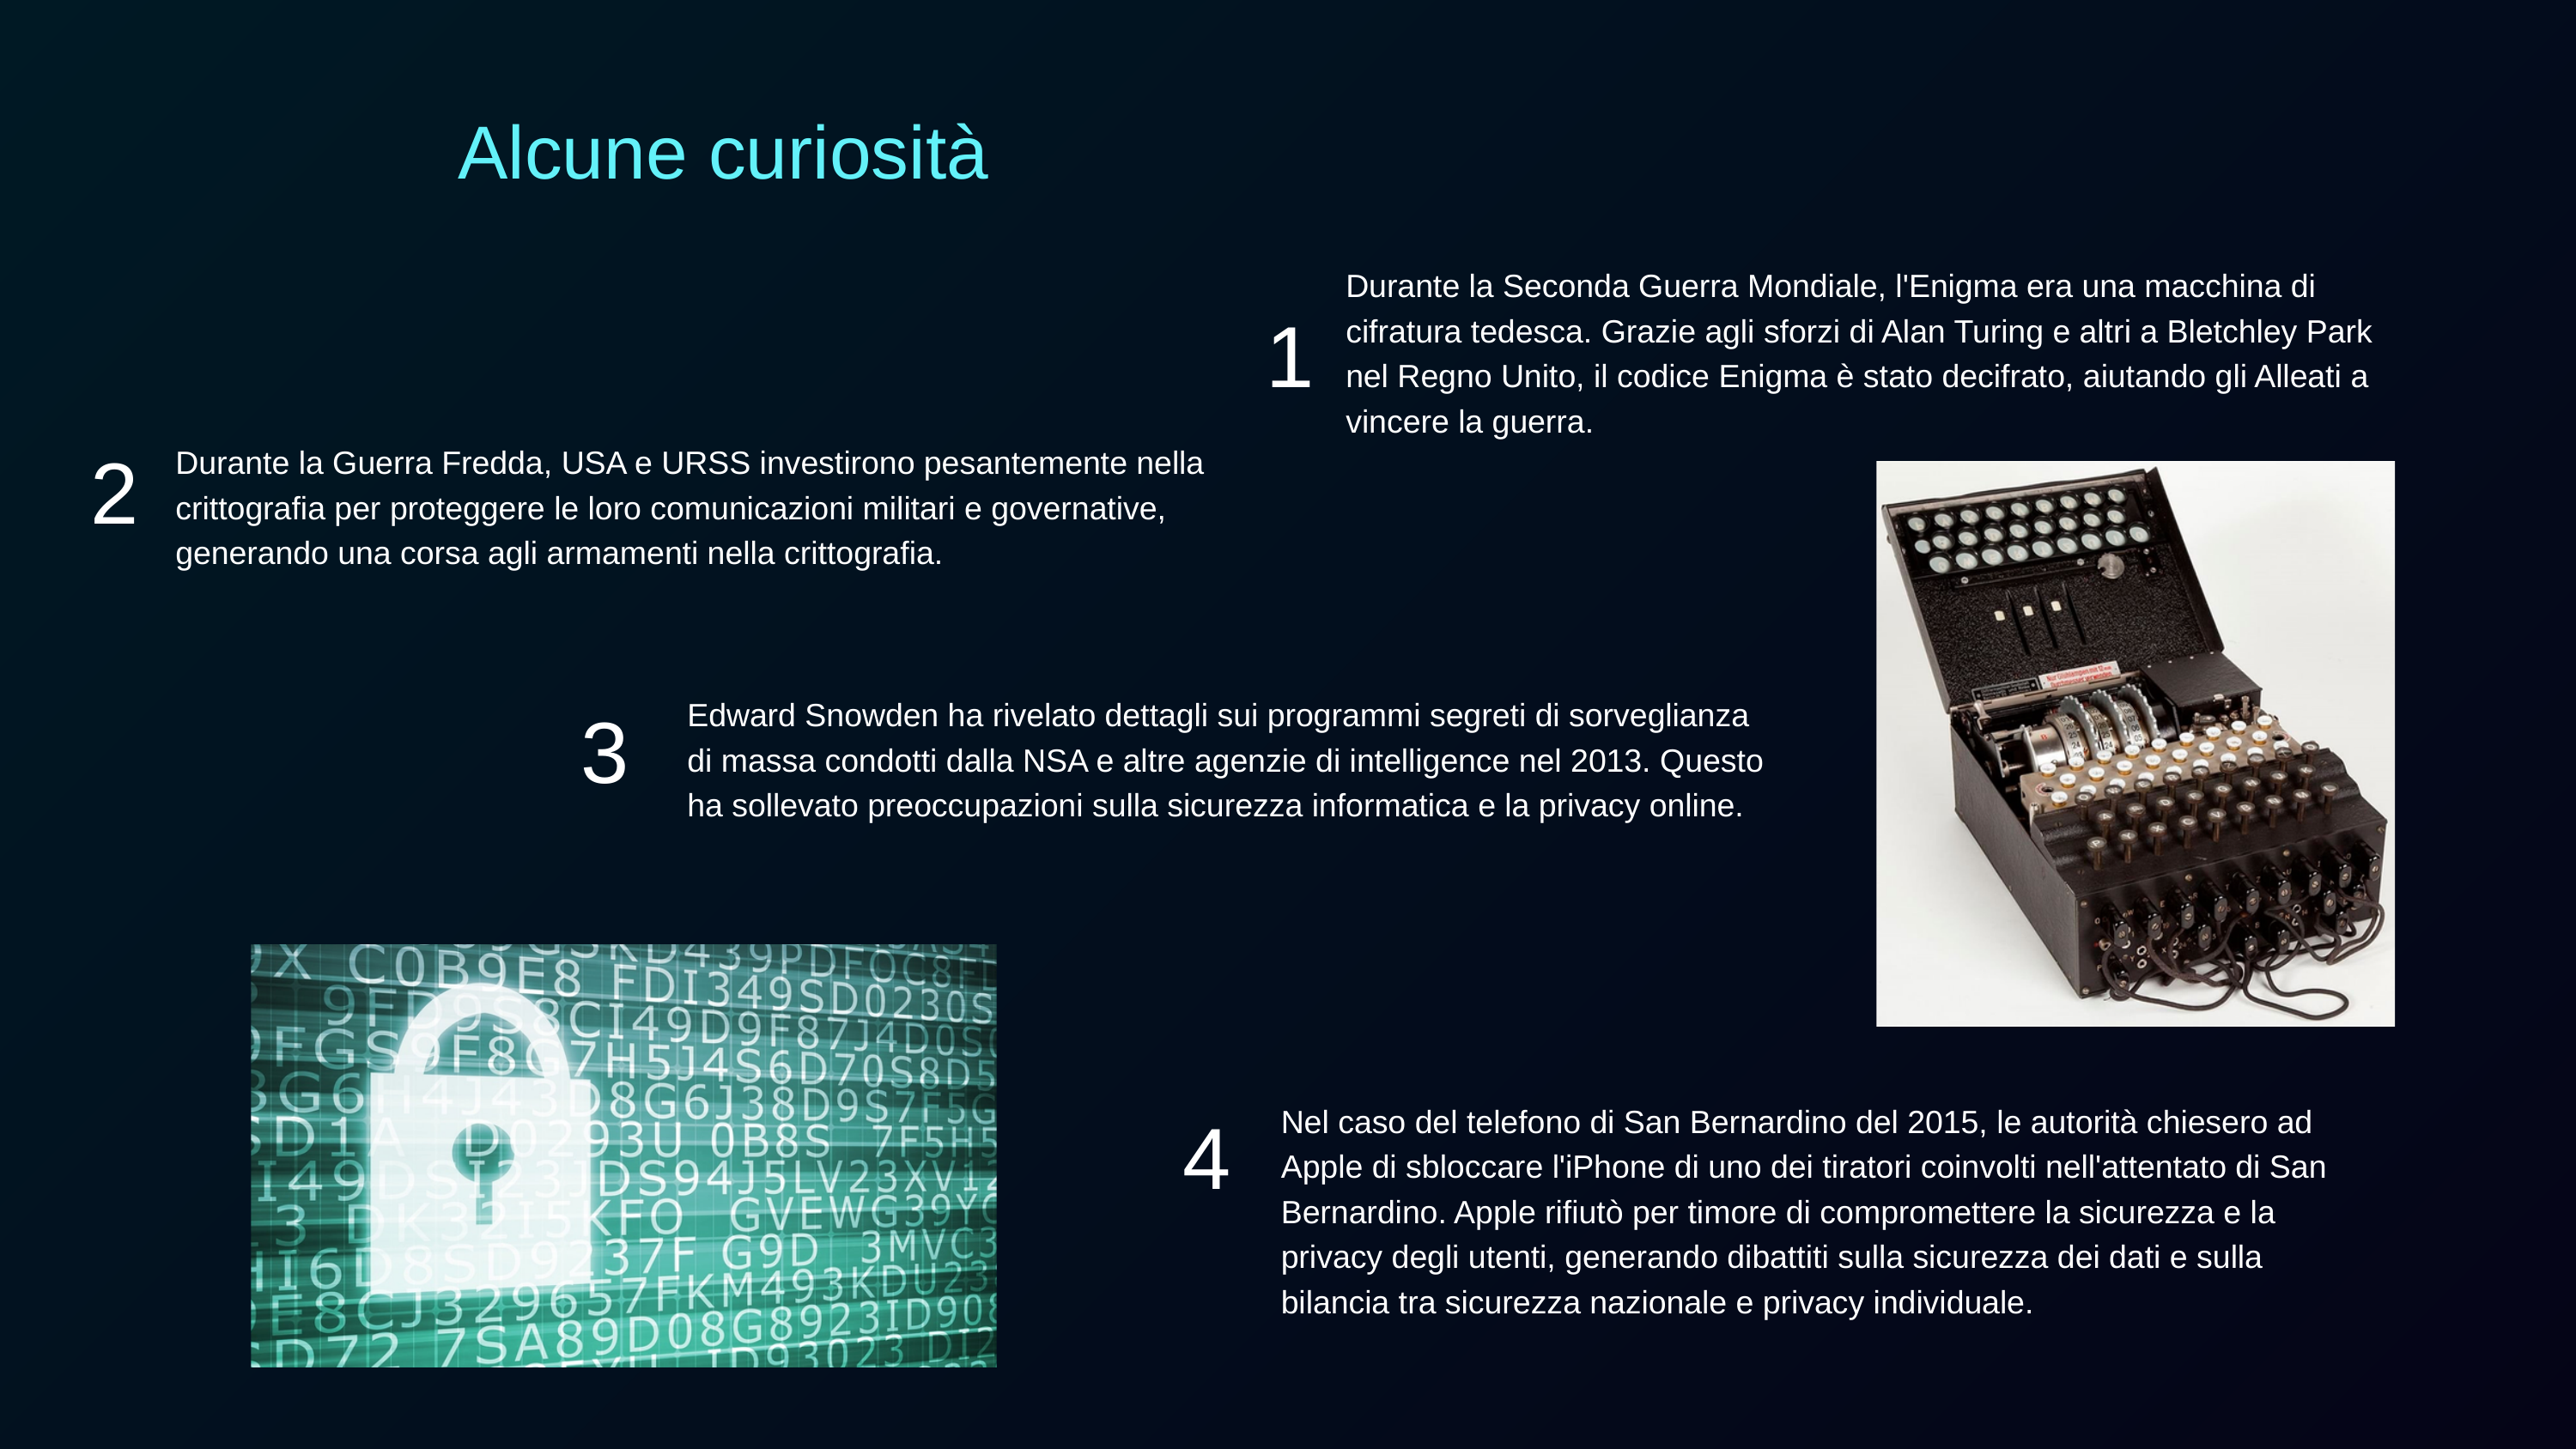

Alcune curiosità
Durante la Seconda Guerra Mondiale, l'Enigma era una macchina di cifratura tedesca. Grazie agli sforzi di Alan Turing e altri a Bletchley Park nel Regno Unito, il codice Enigma è stato decifrato, aiutando gli Alleati a vincere la guerra.
1
2
Durante la Guerra Fredda, USA e URSS investirono pesantemente nella crittografia per proteggere le loro comunicazioni militari e governative, generando una corsa agli armamenti nella crittografia.

3
Edward Snowden ha rivelato dettagli sui programmi segreti di sorveglianza di massa condotti dalla NSA e altre agenzie di intelligence nel 2013. Questo ha sollevato preoccupazioni sulla sicurezza informatica e la privacy online.

4
Nel caso del telefono di San Bernardino del 2015, le autorità chiesero ad Apple di sbloccare l'iPhone di uno dei tiratori coinvolti nell'attentato di San Bernardino. Apple rifiutò per timore di compromettere la sicurezza e la privacy degli utenti, generando dibattiti sulla sicurezza dei dati e sulla bilancia tra sicurezza nazionale e privacy individuale.